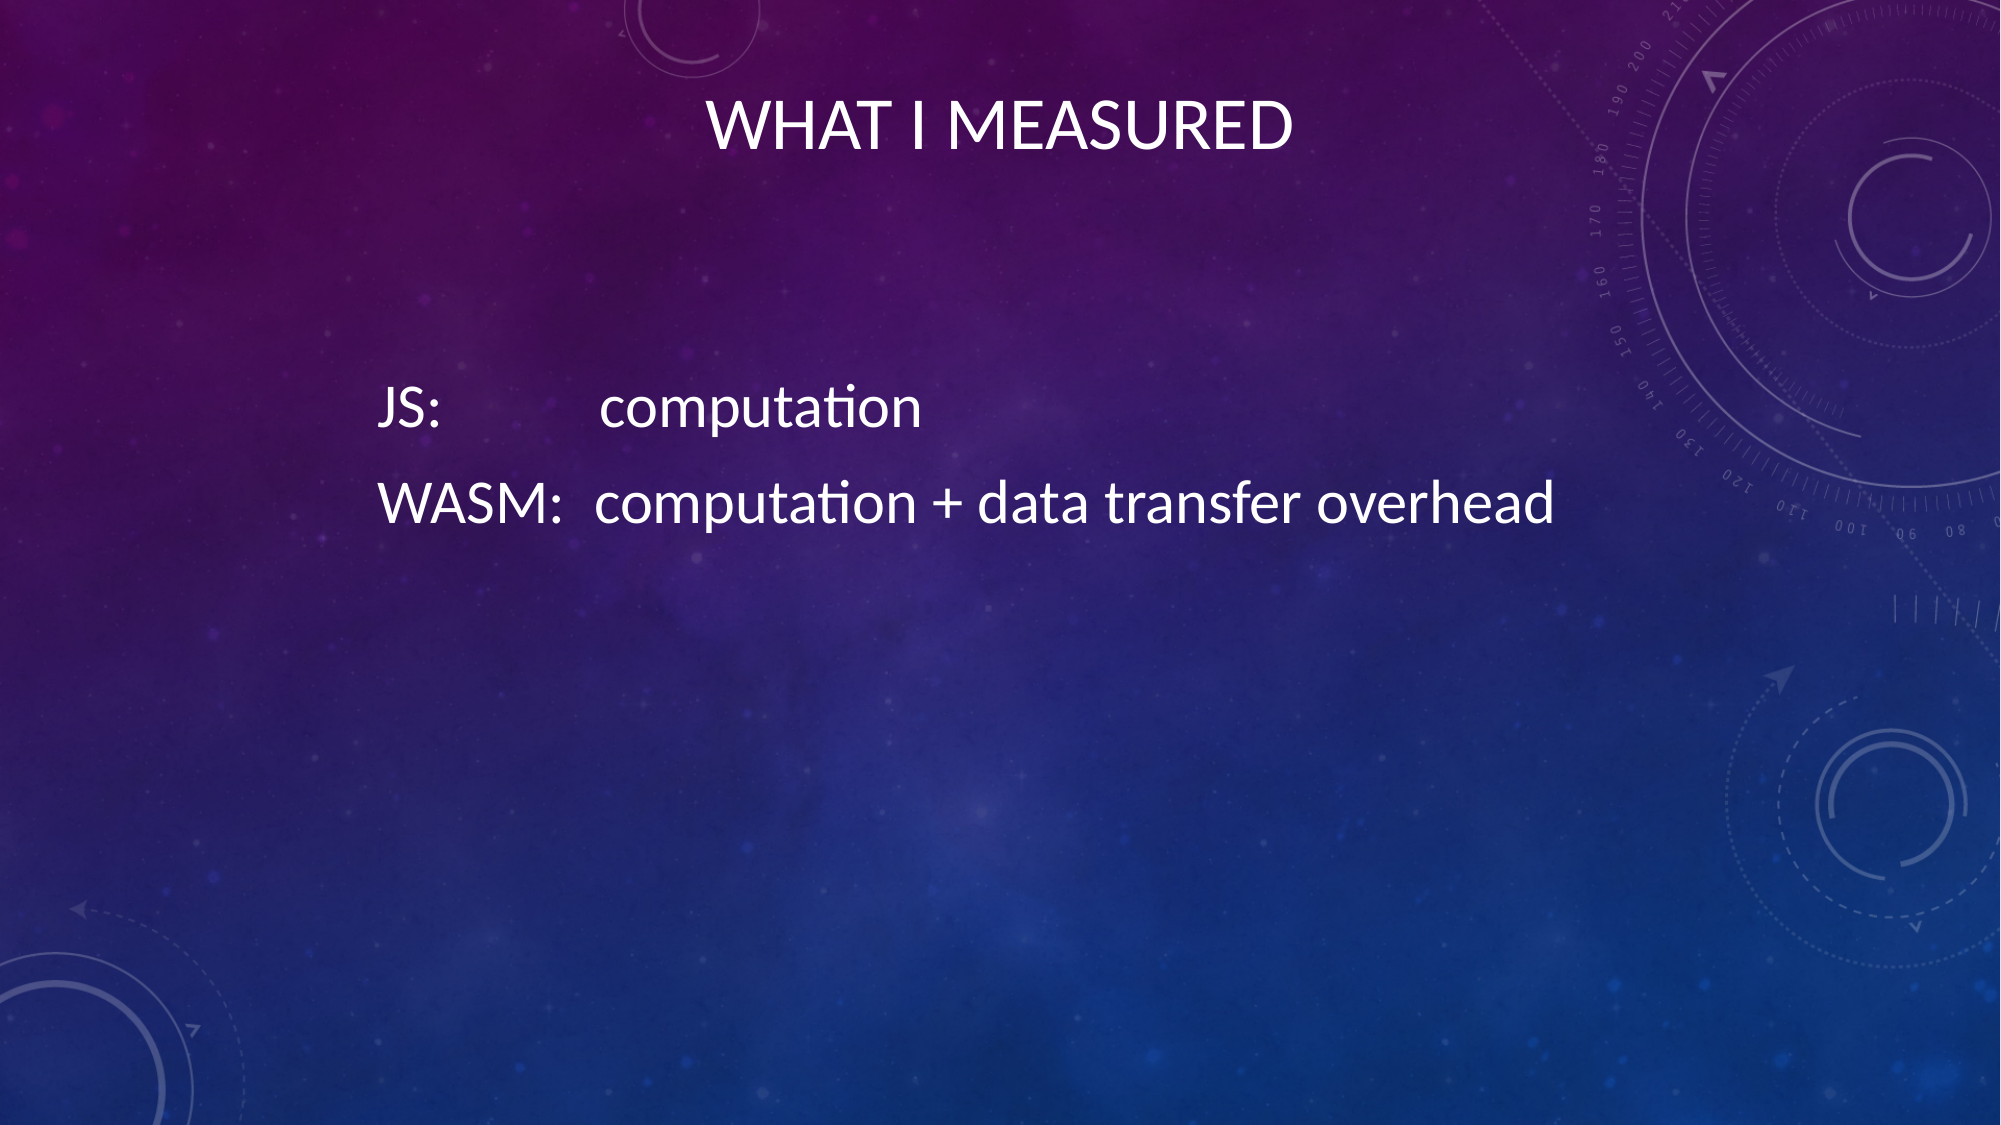

# What I measured
JS:           computation
WASM:  computation + data transfer overhead